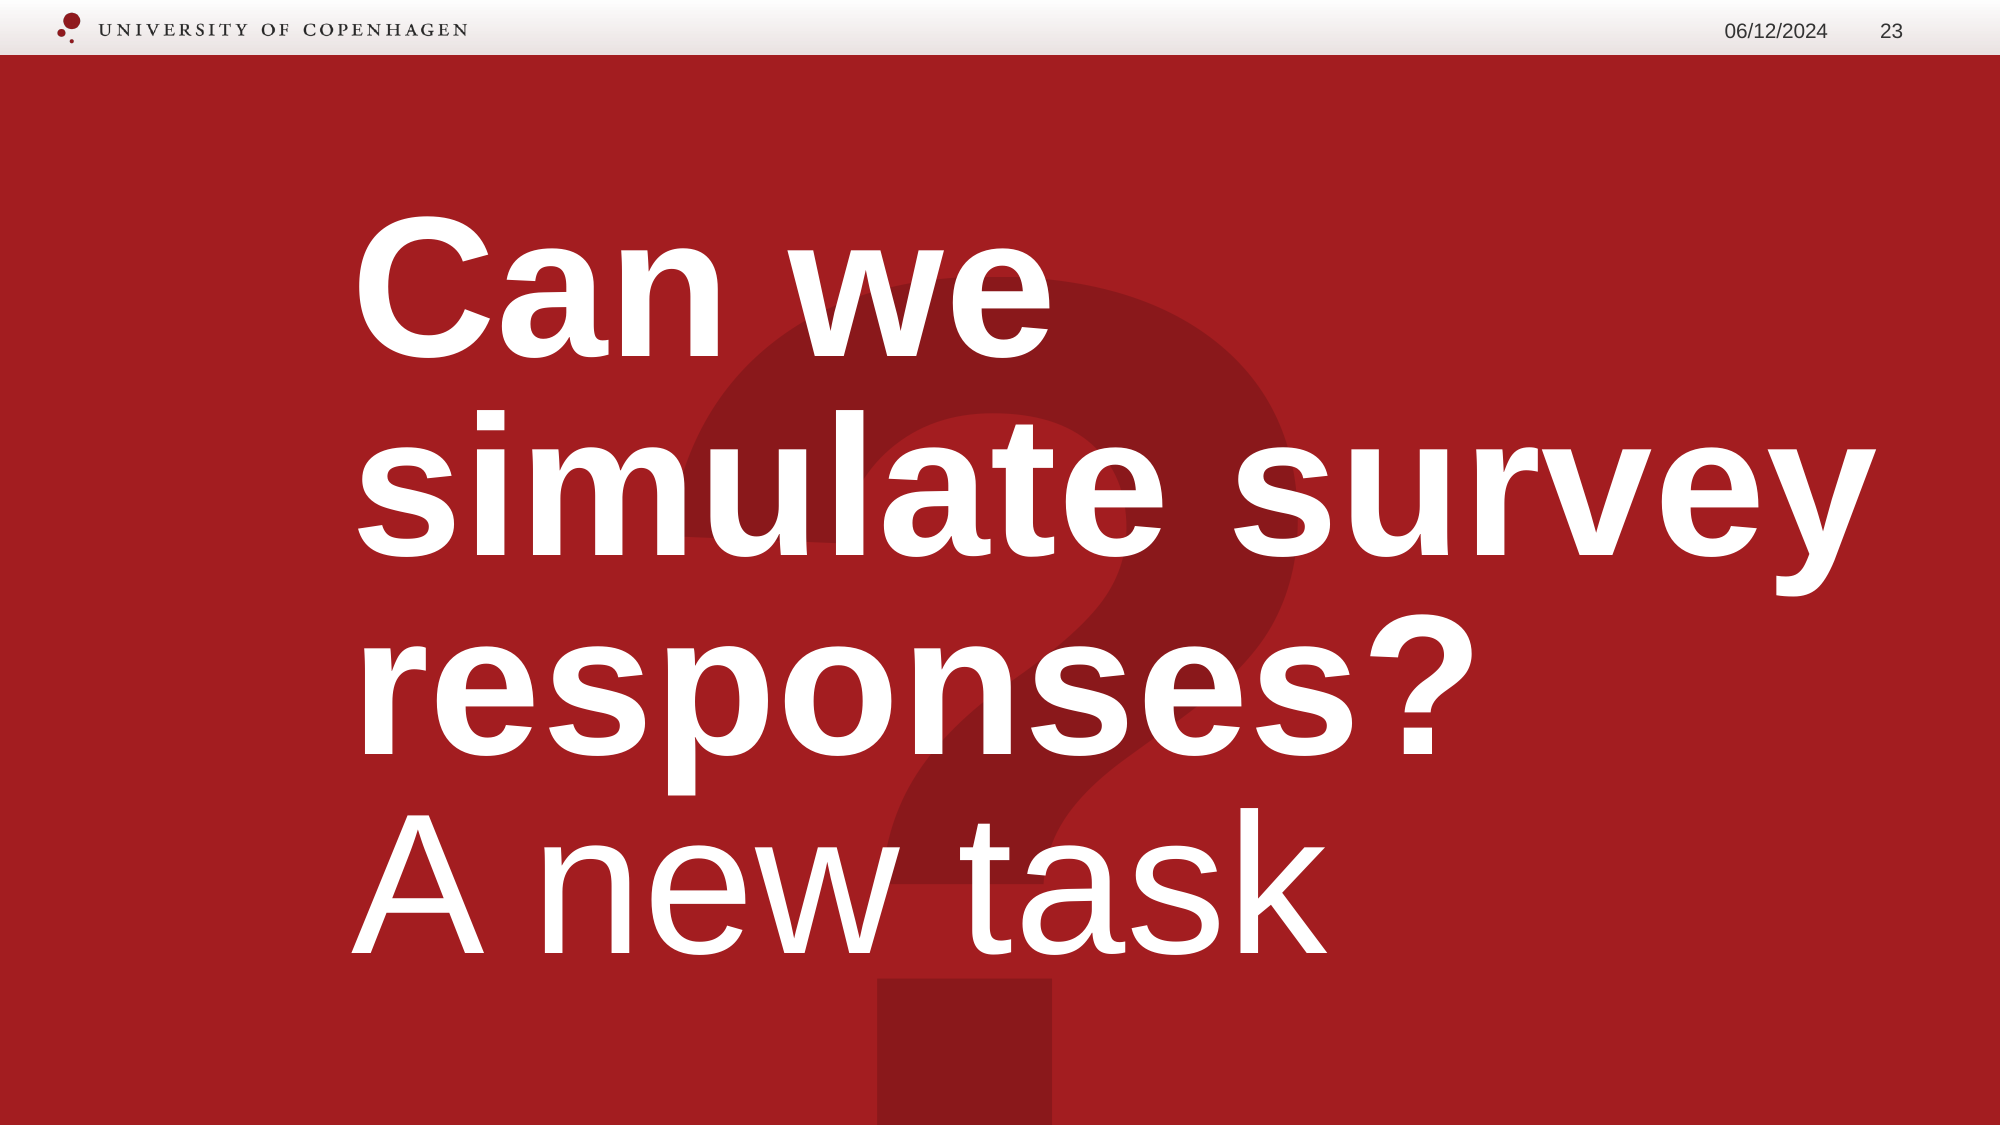

06/12/2024
23
# Can we simulate survey responses? A new task